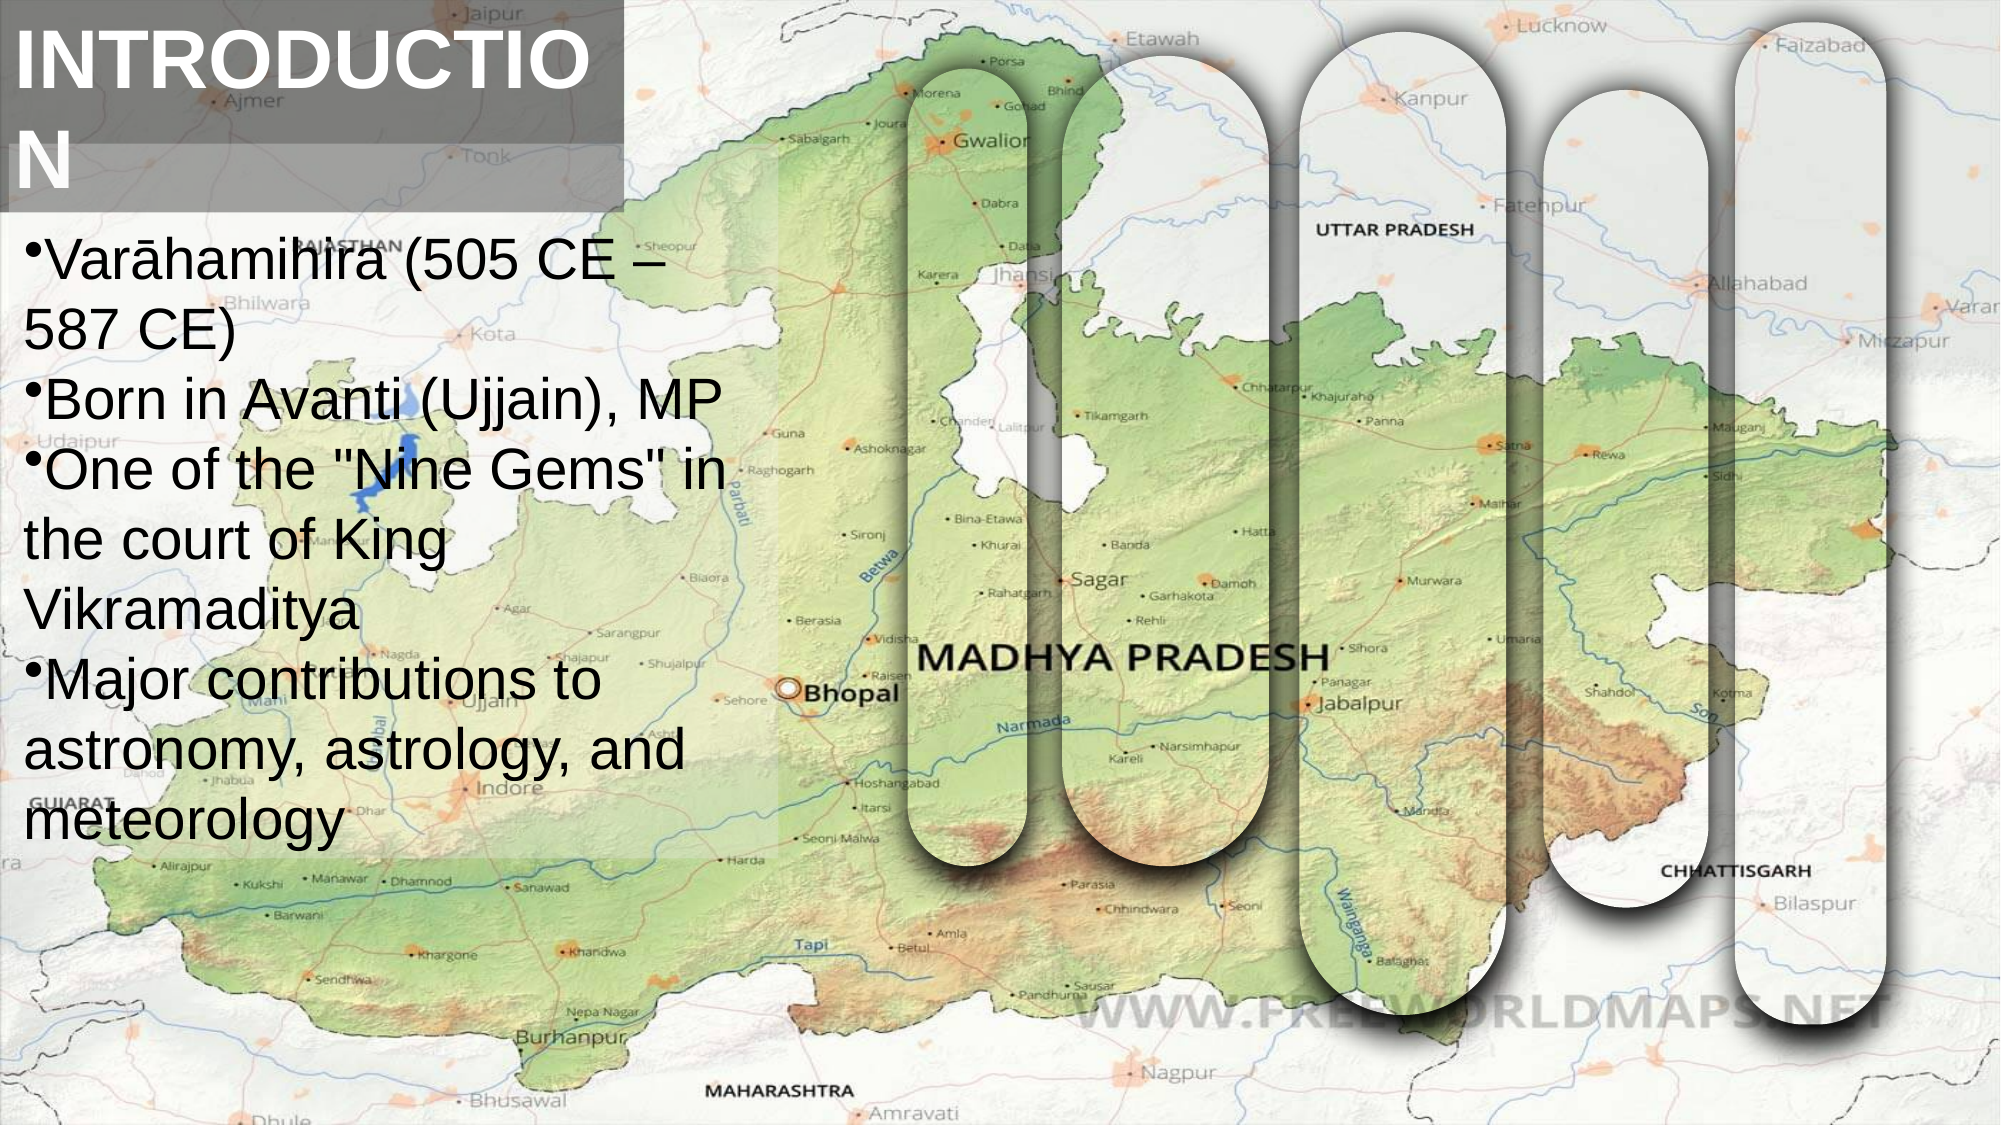

INTRODUCTION

Varāhamihira (505 CE – 587 CE)
Born in Avanti (Ujjain), MP
One of the "Nine Gems" in the court of King Vikramaditya
Major contributions to astronomy, astrology, and meteorology